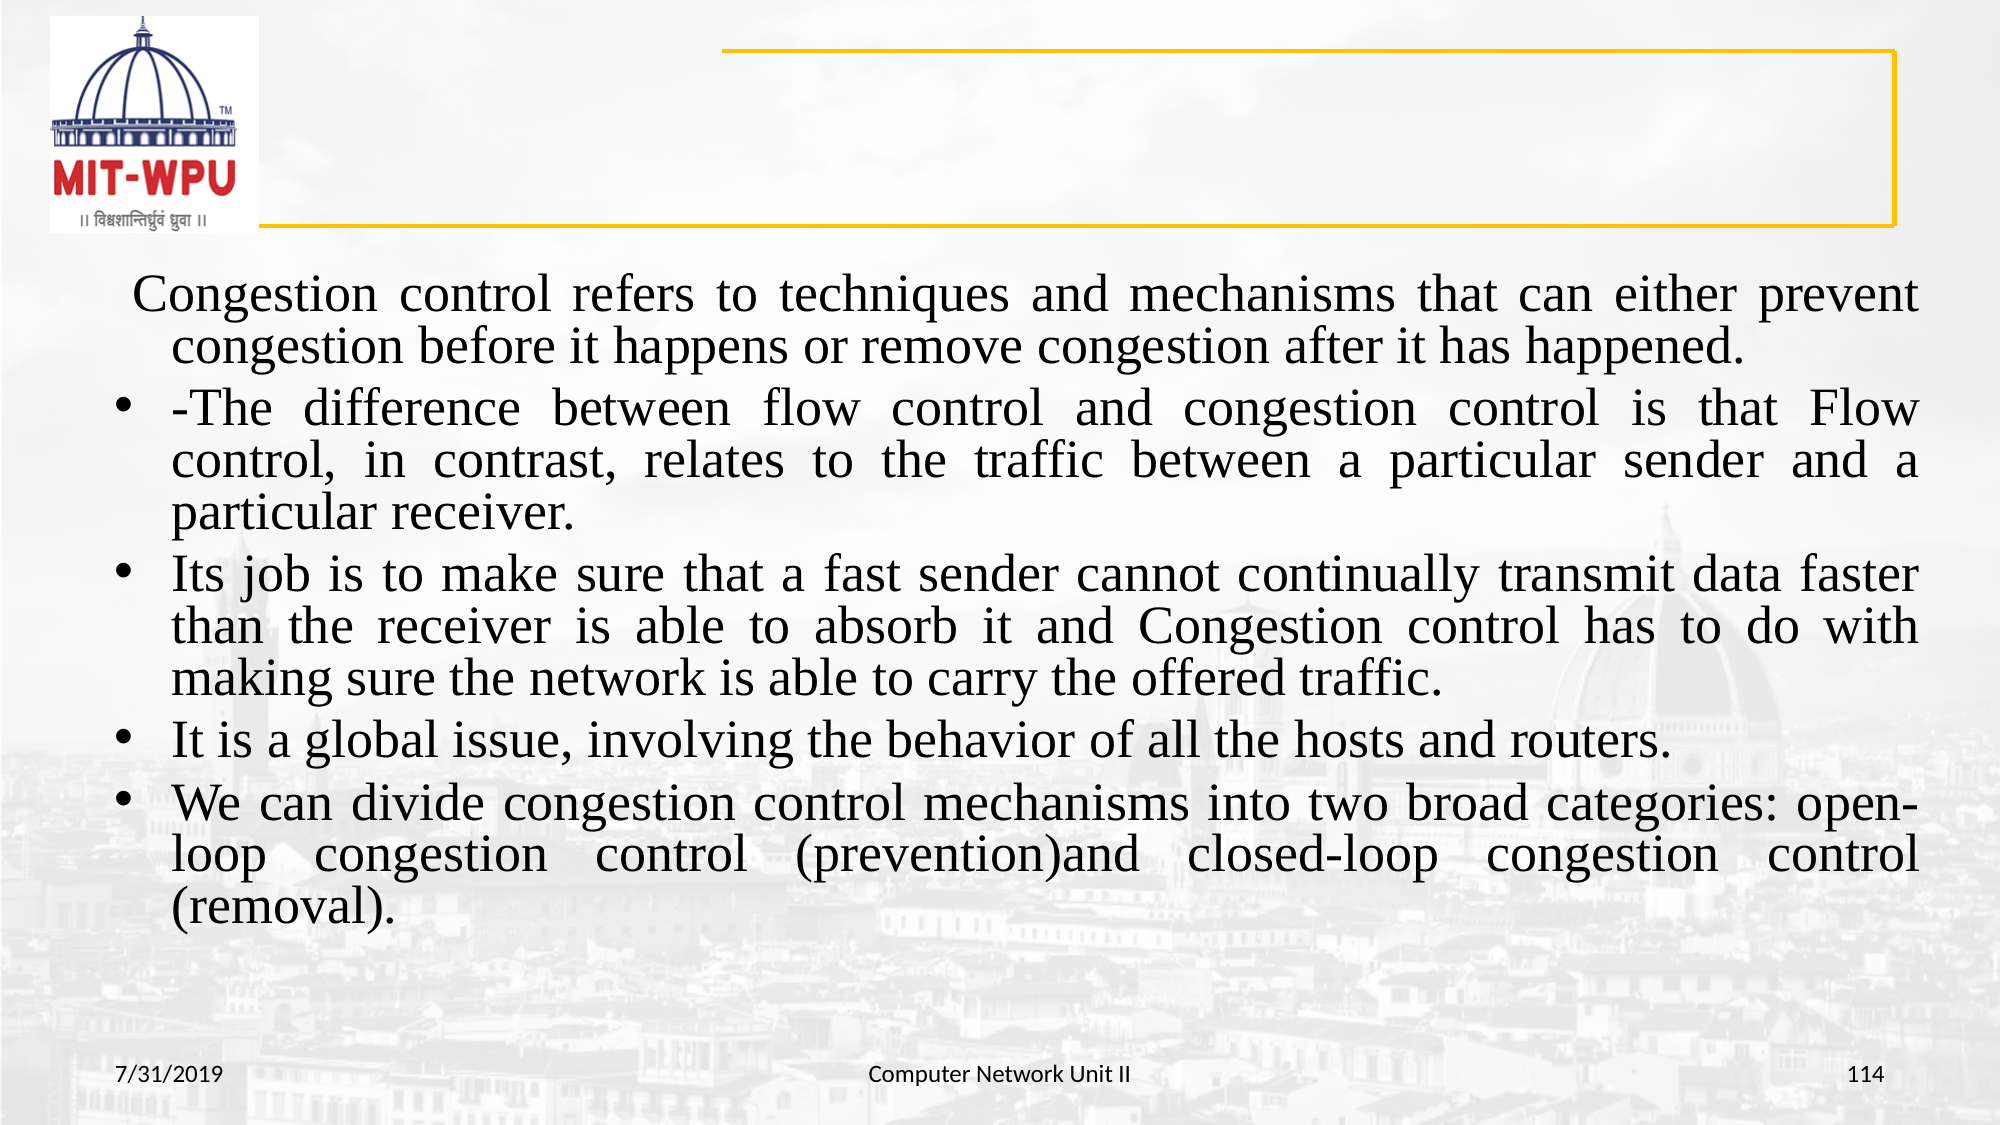

#
 Congestion control refers to techniques and mechanisms that can either prevent congestion before it happens or remove congestion after it has happened.
-The difference between flow control and congestion control is that Flow control, in contrast, relates to the traffic between a particular sender and a particular receiver.
Its job is to make sure that a fast sender cannot continually transmit data faster than the receiver is able to absorb it and Congestion control has to do with making sure the network is able to carry the offered traffic.
It is a global issue, involving the behavior of all the hosts and routers.
We can divide congestion control mechanisms into two broad categories: open-loop congestion control (prevention)and closed-loop congestion control (removal).

7/31/2019
Computer Network Unit II
114